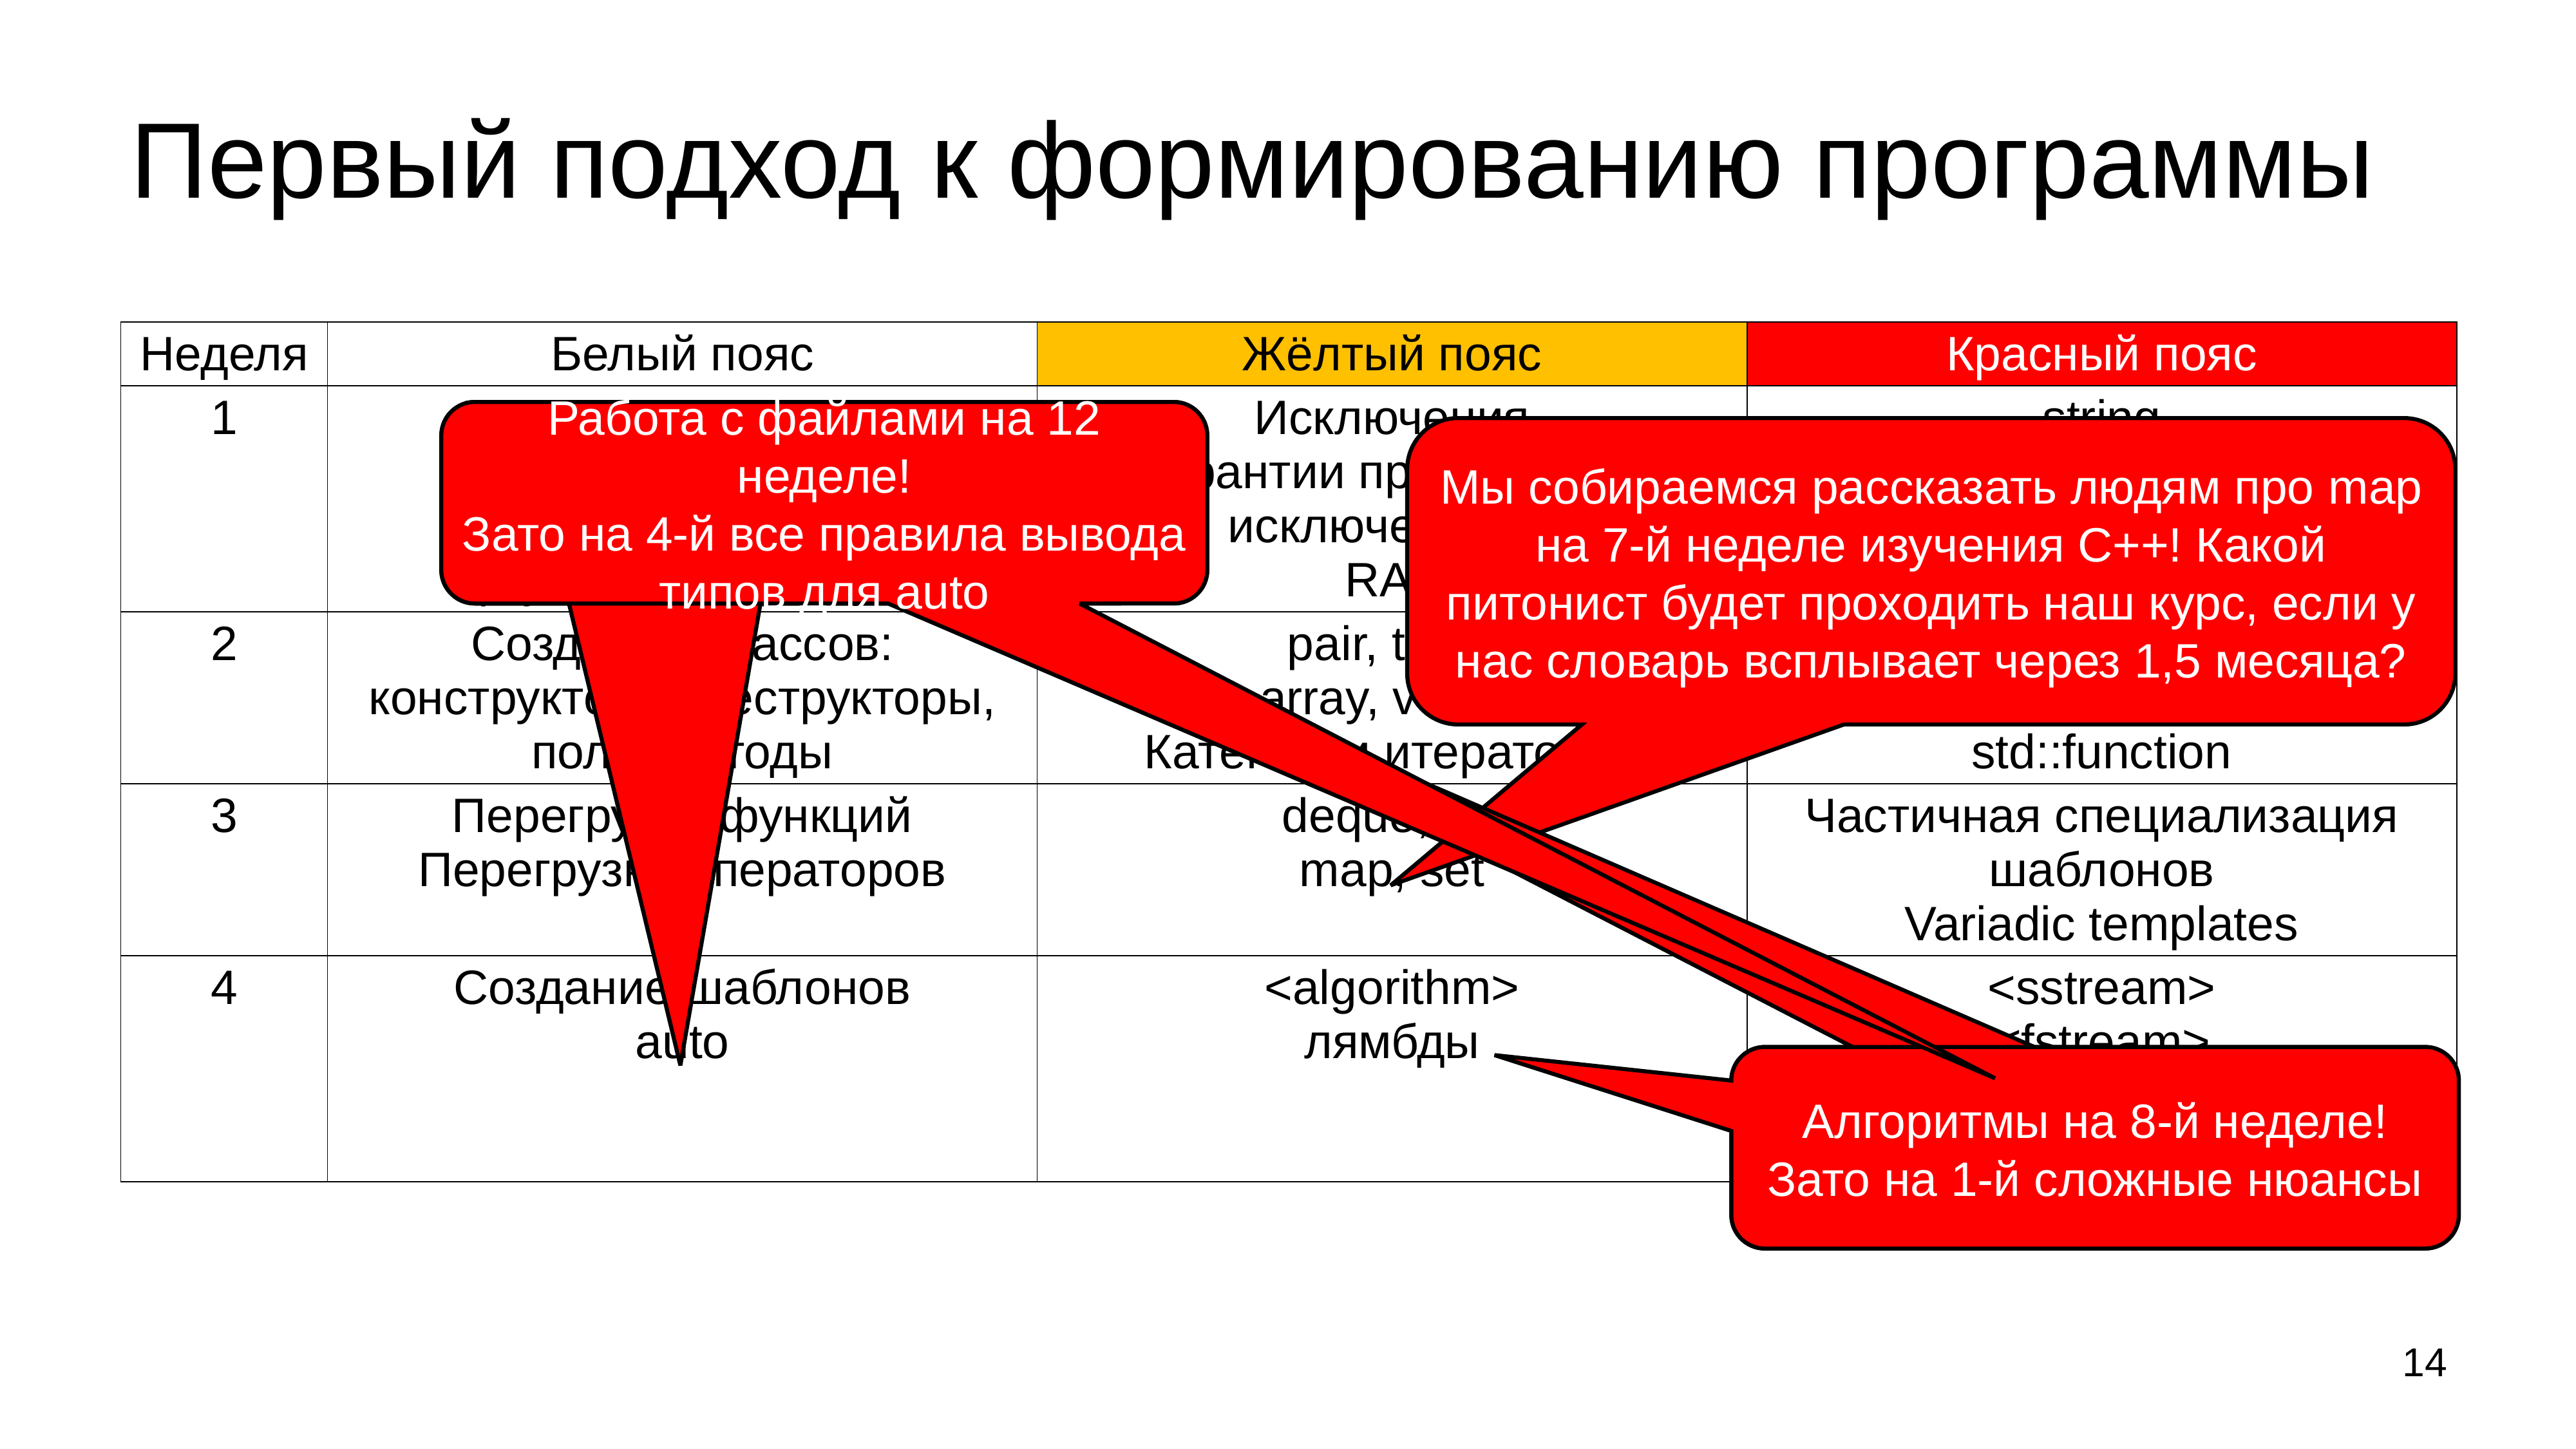

# Первый подход к формированию программы
| Неделя | Белый пояс | Жёлтый пояс | Красный пояс |
| --- | --- | --- | --- |
| 1 | Пространства имён Указатели, ссылки Порядок вычисления аргументов функций | Исключения Гарантии при работе с исключениями RAII | string string\_view |
| 2 | Создание классов: конструкторы, деструкторы, поля, методы | pair, tuple array, vector Категории итераторов | Способы захвата переменных в лямбдах std::function |
| 3 | Перегрузка функций Перегрузка операторов | deque, list map, set | Частичная специализация шаблонов Variadic templates |
| 4 | Создание шаблонов auto | <algorithm> лямбды | <sstream> <fstream> unique\_ptr shared\_ptr |
Работа с файлами на 12 неделе!
Зато на 4-й все правила вывода типов для auto
Работа с файлами на 12 неделе!
Зато на 4-й все правила вывода типов для auto
Мы собираемся рассказать людям про map на 7-й неделе изучения С++! Какой питонист будет проходить наш курс, если у нас словарь всплывает через 1,5 месяца?
Алгоритмы на 8-й неделе!
Зато на 1-й сложные нюансы
Алгоритмы на 8-й неделе!
Зато на 1-й сложные нюансы

14